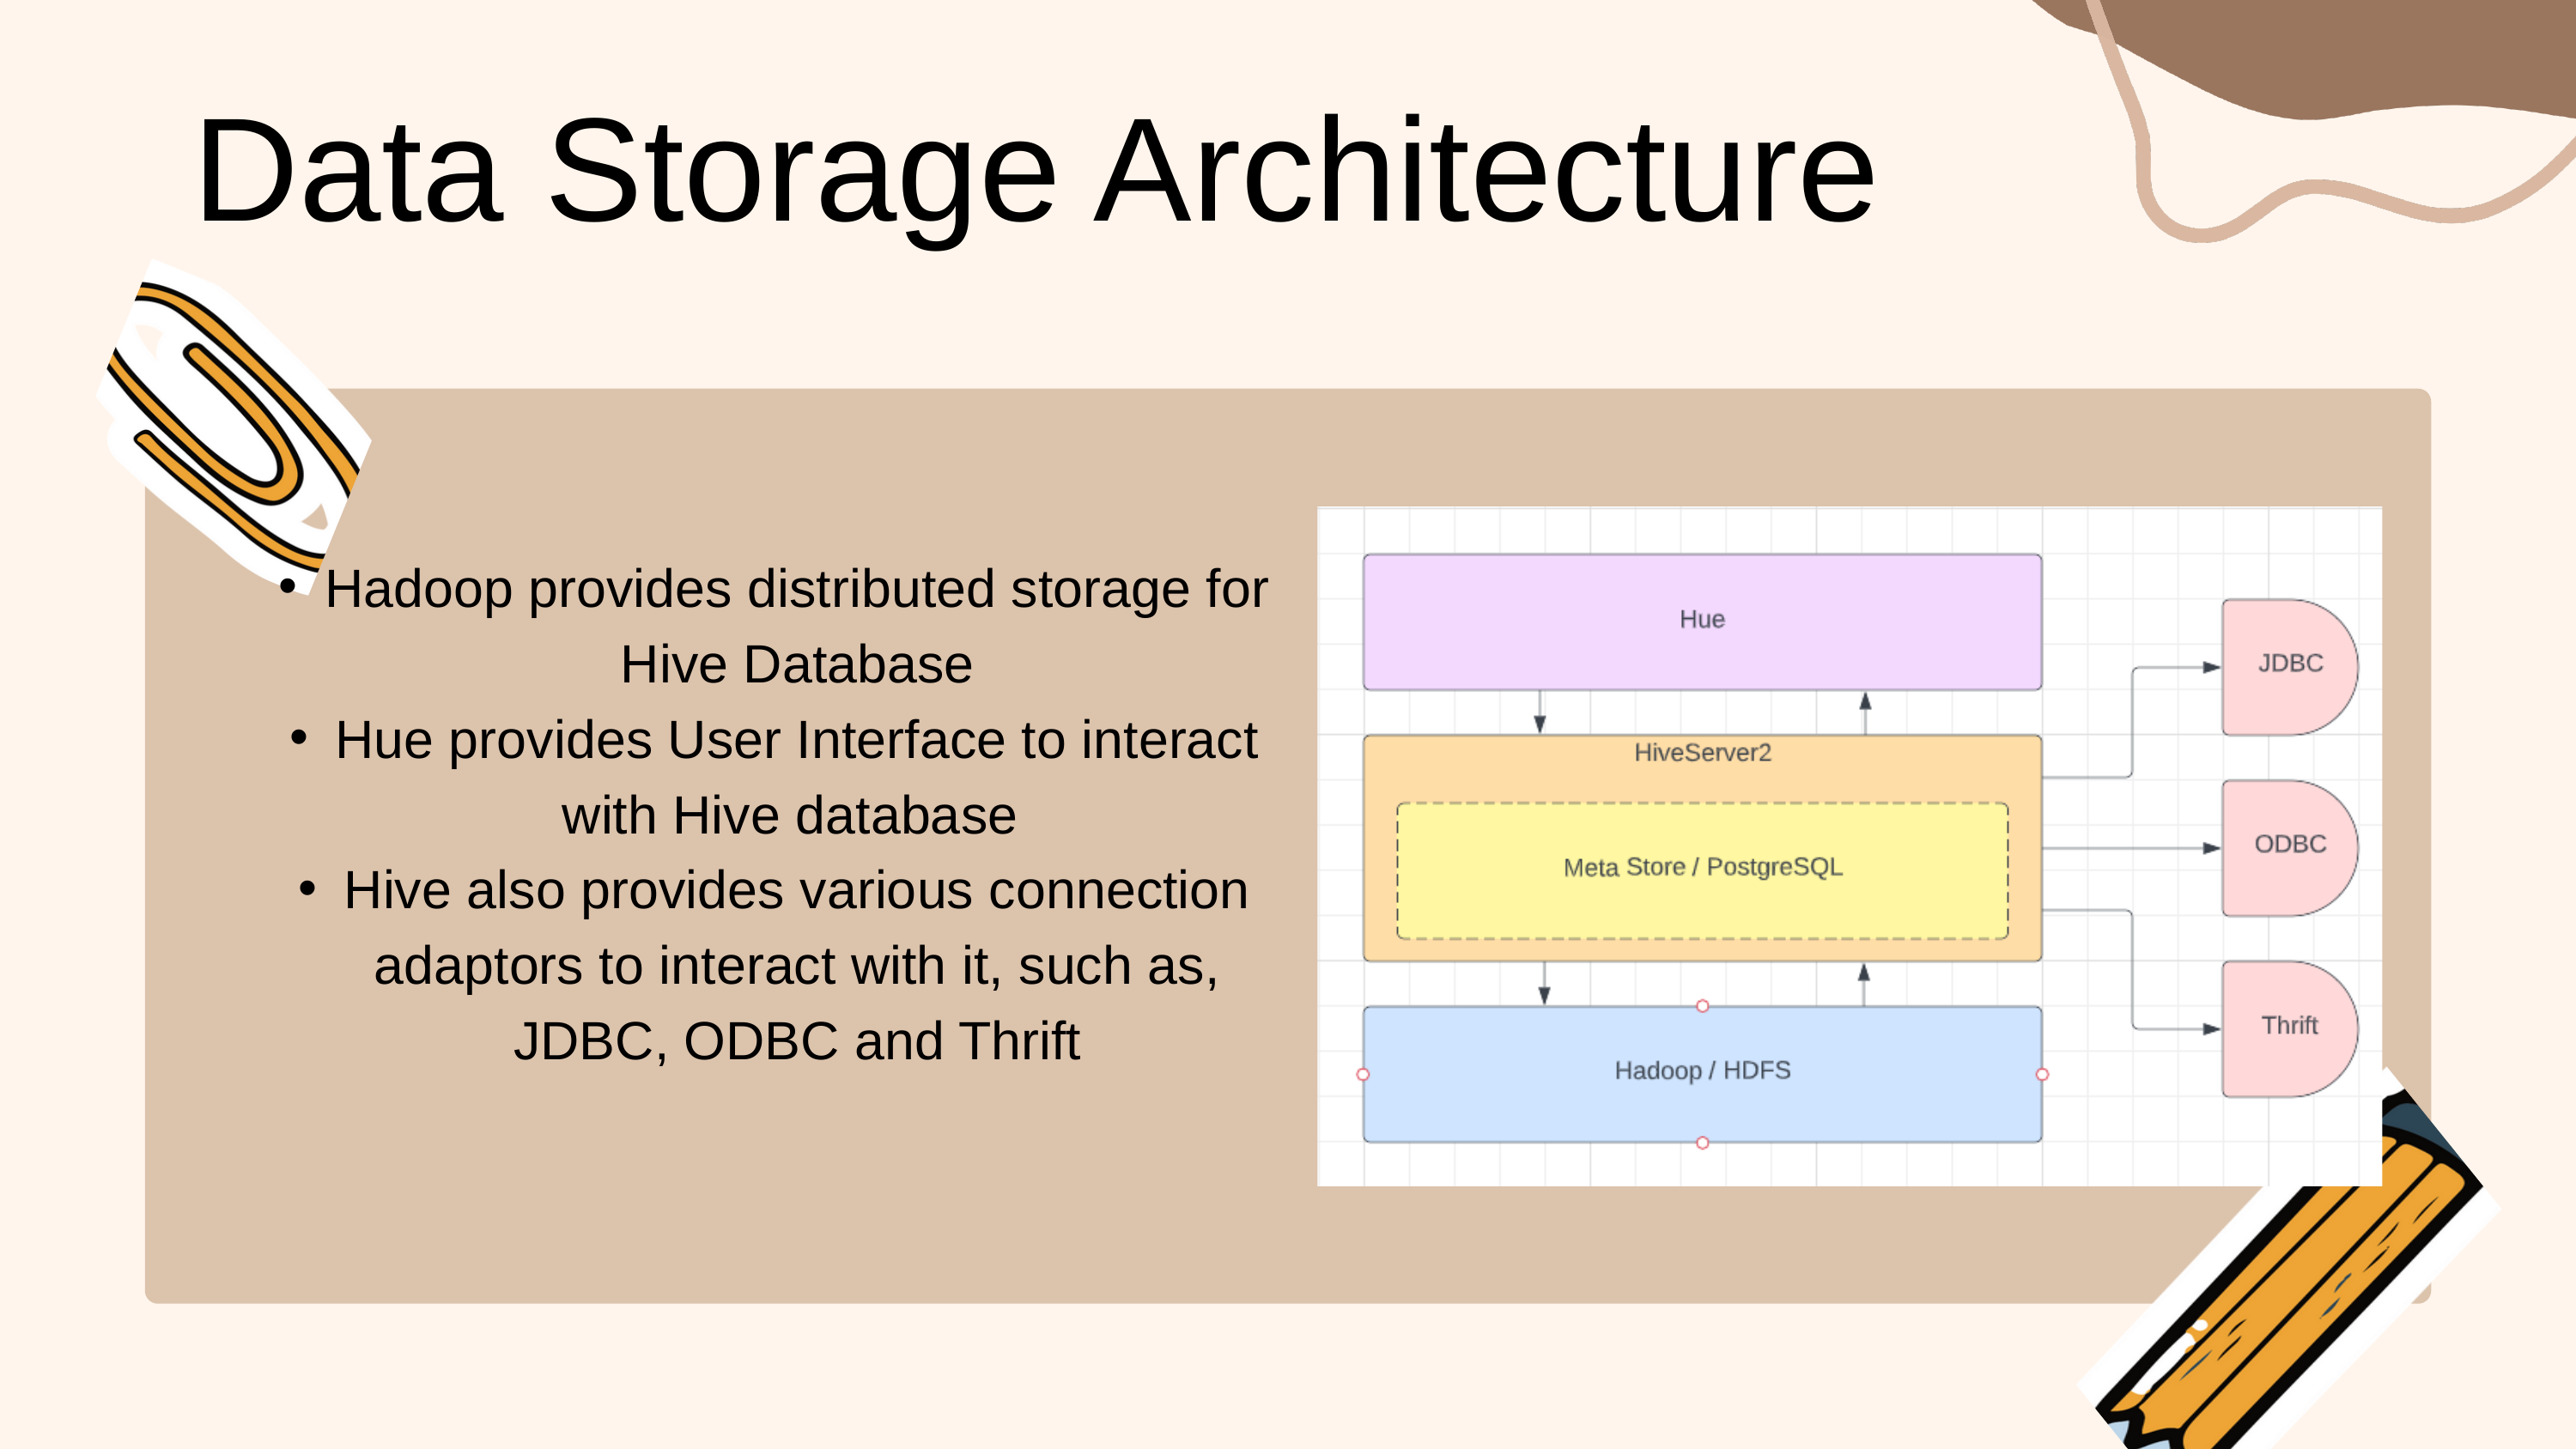

Data Storage Architecture

Hadoop provides distributed storage for Hive Database
Hue provides User Interface to interact with Hive database
Hive also provides various connection adaptors to interact with it, such as, JDBC, ODBC and Thrift